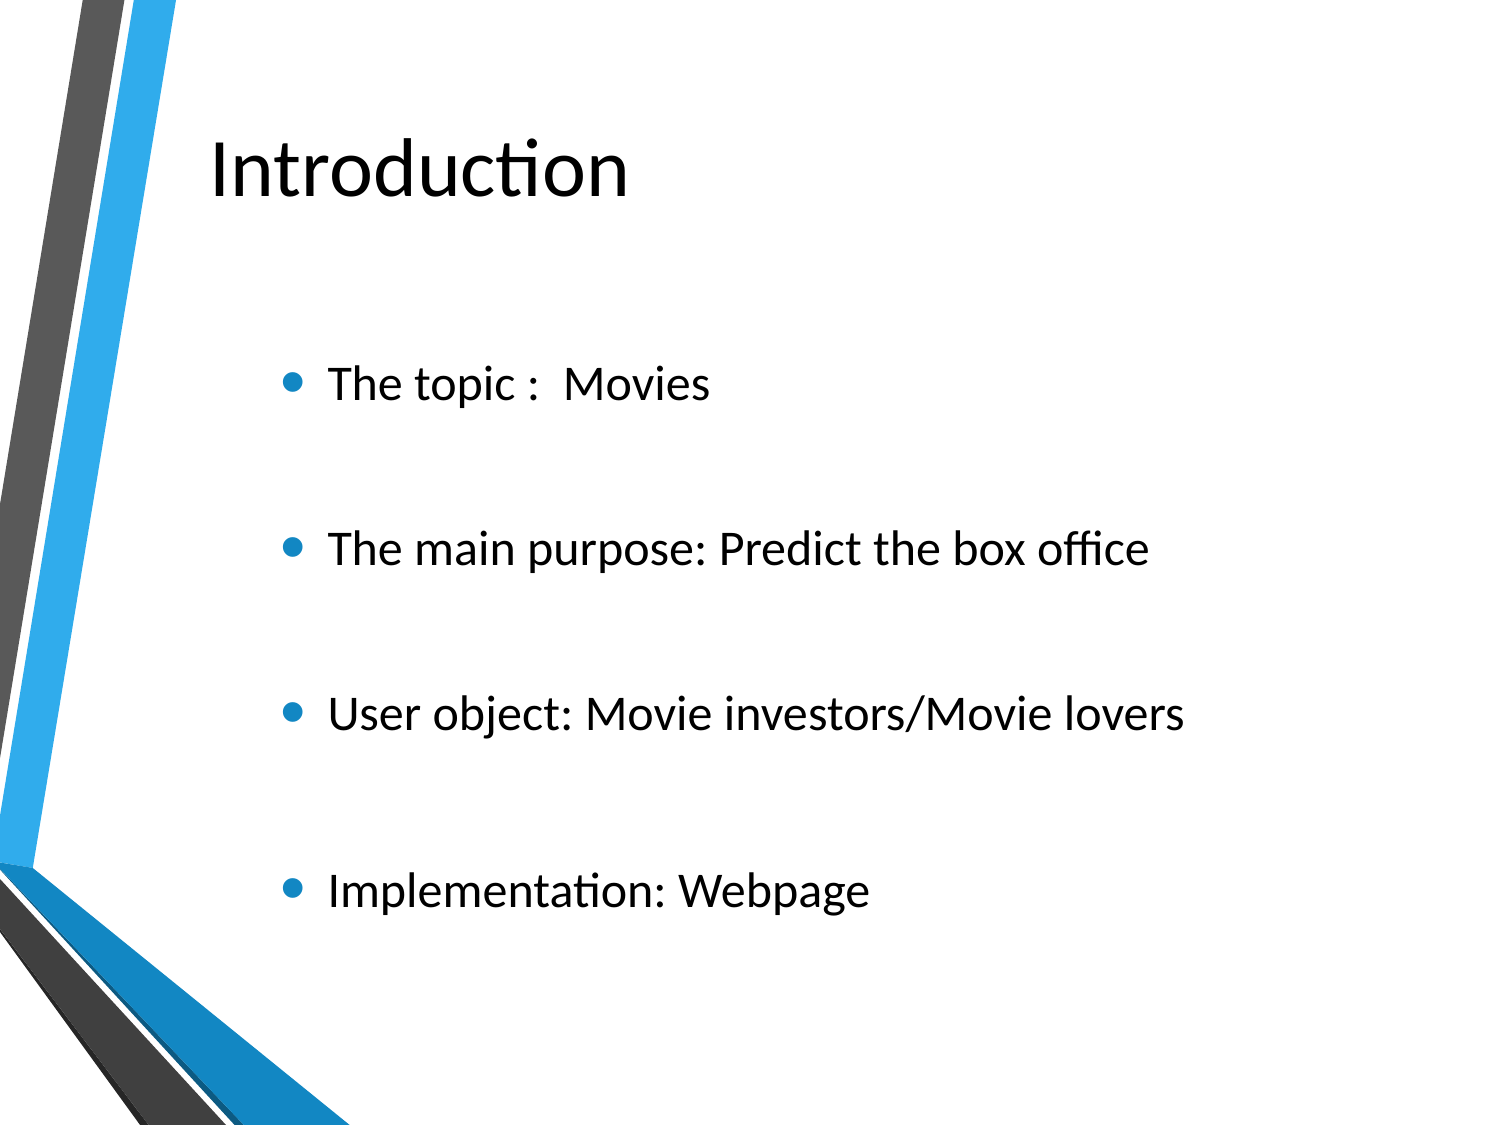

# Introduction
The topic :  Movies

The main purpose: Predict the box office

User object: Movie investors/Movie lovers

Implementation: Webpage